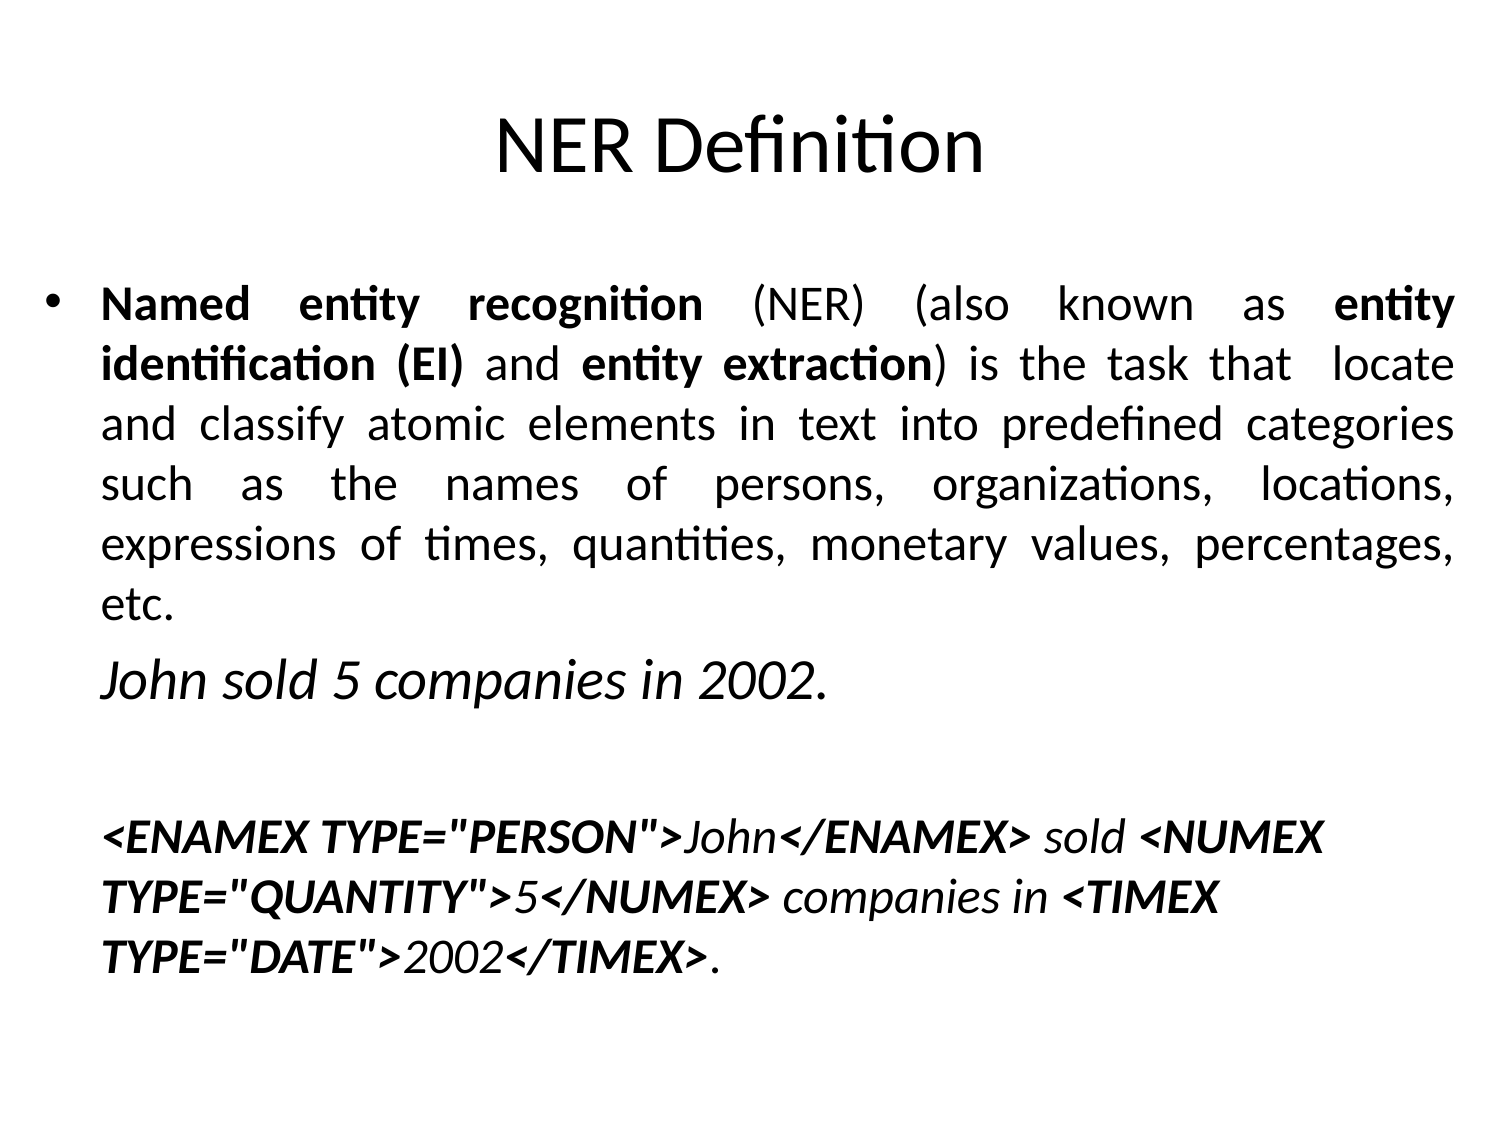

# NER Definition
Named entity recognition (NER) (also known as entity identification (EI) and entity extraction) is the task that  locate and classify atomic elements in text into predefined categories such as the names of persons, organizations, locations, expressions of times, quantities, monetary values, percentages, etc.
	John sold 5 companies in 2002.

	<ENAMEX TYPE="PERSON">John</ENAMEX> sold <NUMEX TYPE="QUANTITY">5</NUMEX> companies in <TIMEX TYPE="DATE">2002</TIMEX>.